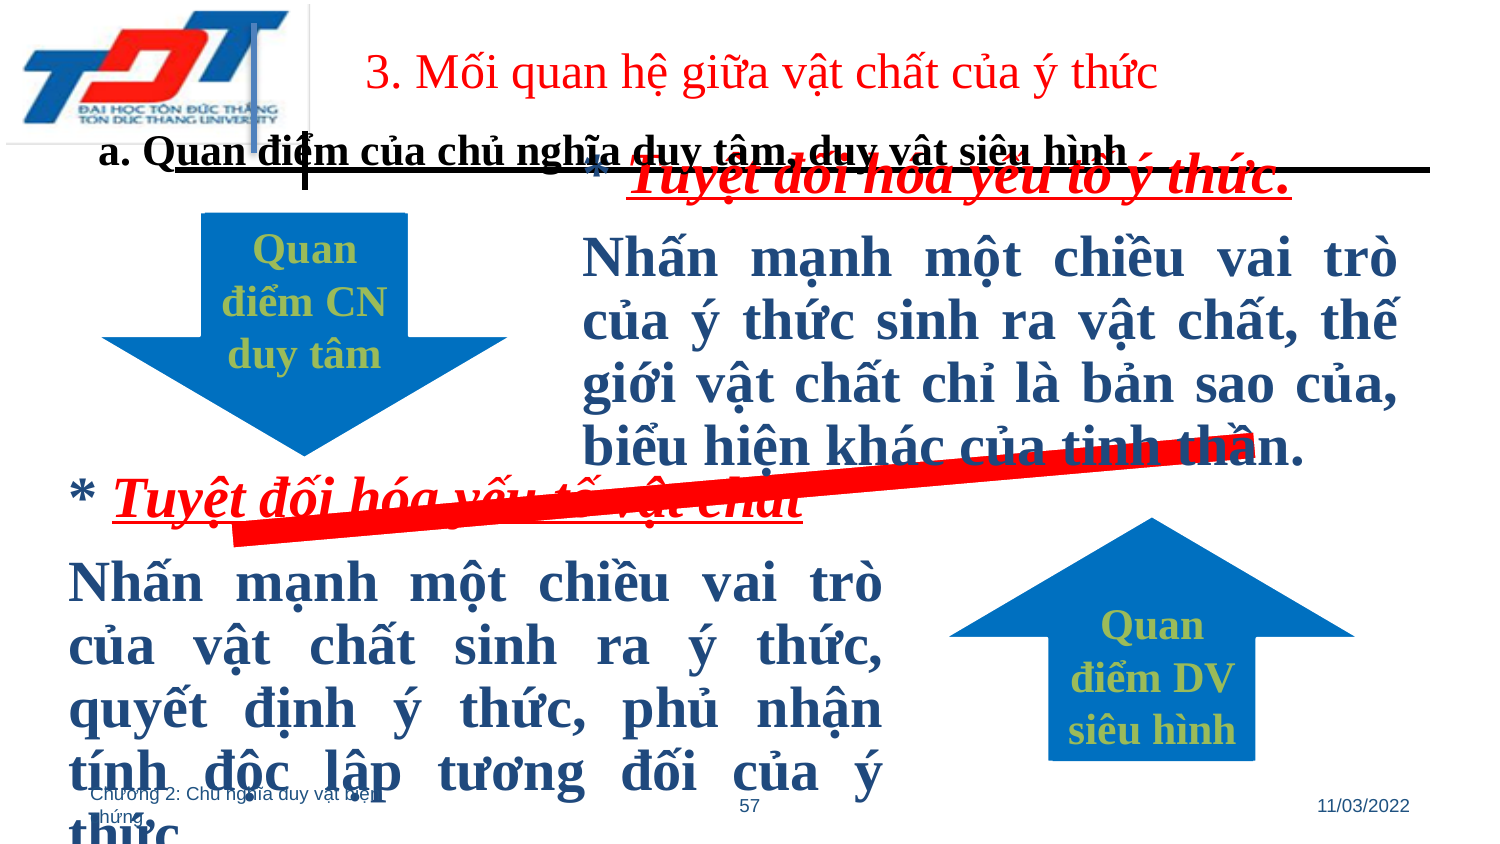

# 3. Mối quan hệ giữa vật chất của ý thức
a. Quan điểm của chủ nghĩa duy tâm, duy vật siêu hình
* Tuyệt đối hóa yếu tố ý thức.
Nhấn mạnh một chiều vai trò của ý thức sinh ra vật chất, thế giới vật chất chỉ là bản sao của, biểu hiện khác của tinh thần.
* Tuyệt đối hóa yếu tố vật chất
Nhấn mạnh một chiều vai trò của vật chất sinh ra ý thức, quyết định ý thức, phủ nhận tính độc lập tương đối của ý thức
Quan điểm CN duy tâm
Quan điểm DV siêu hình
Chương 2: Chủ nghĩa duy vật biện chứng
57
11/03/2022